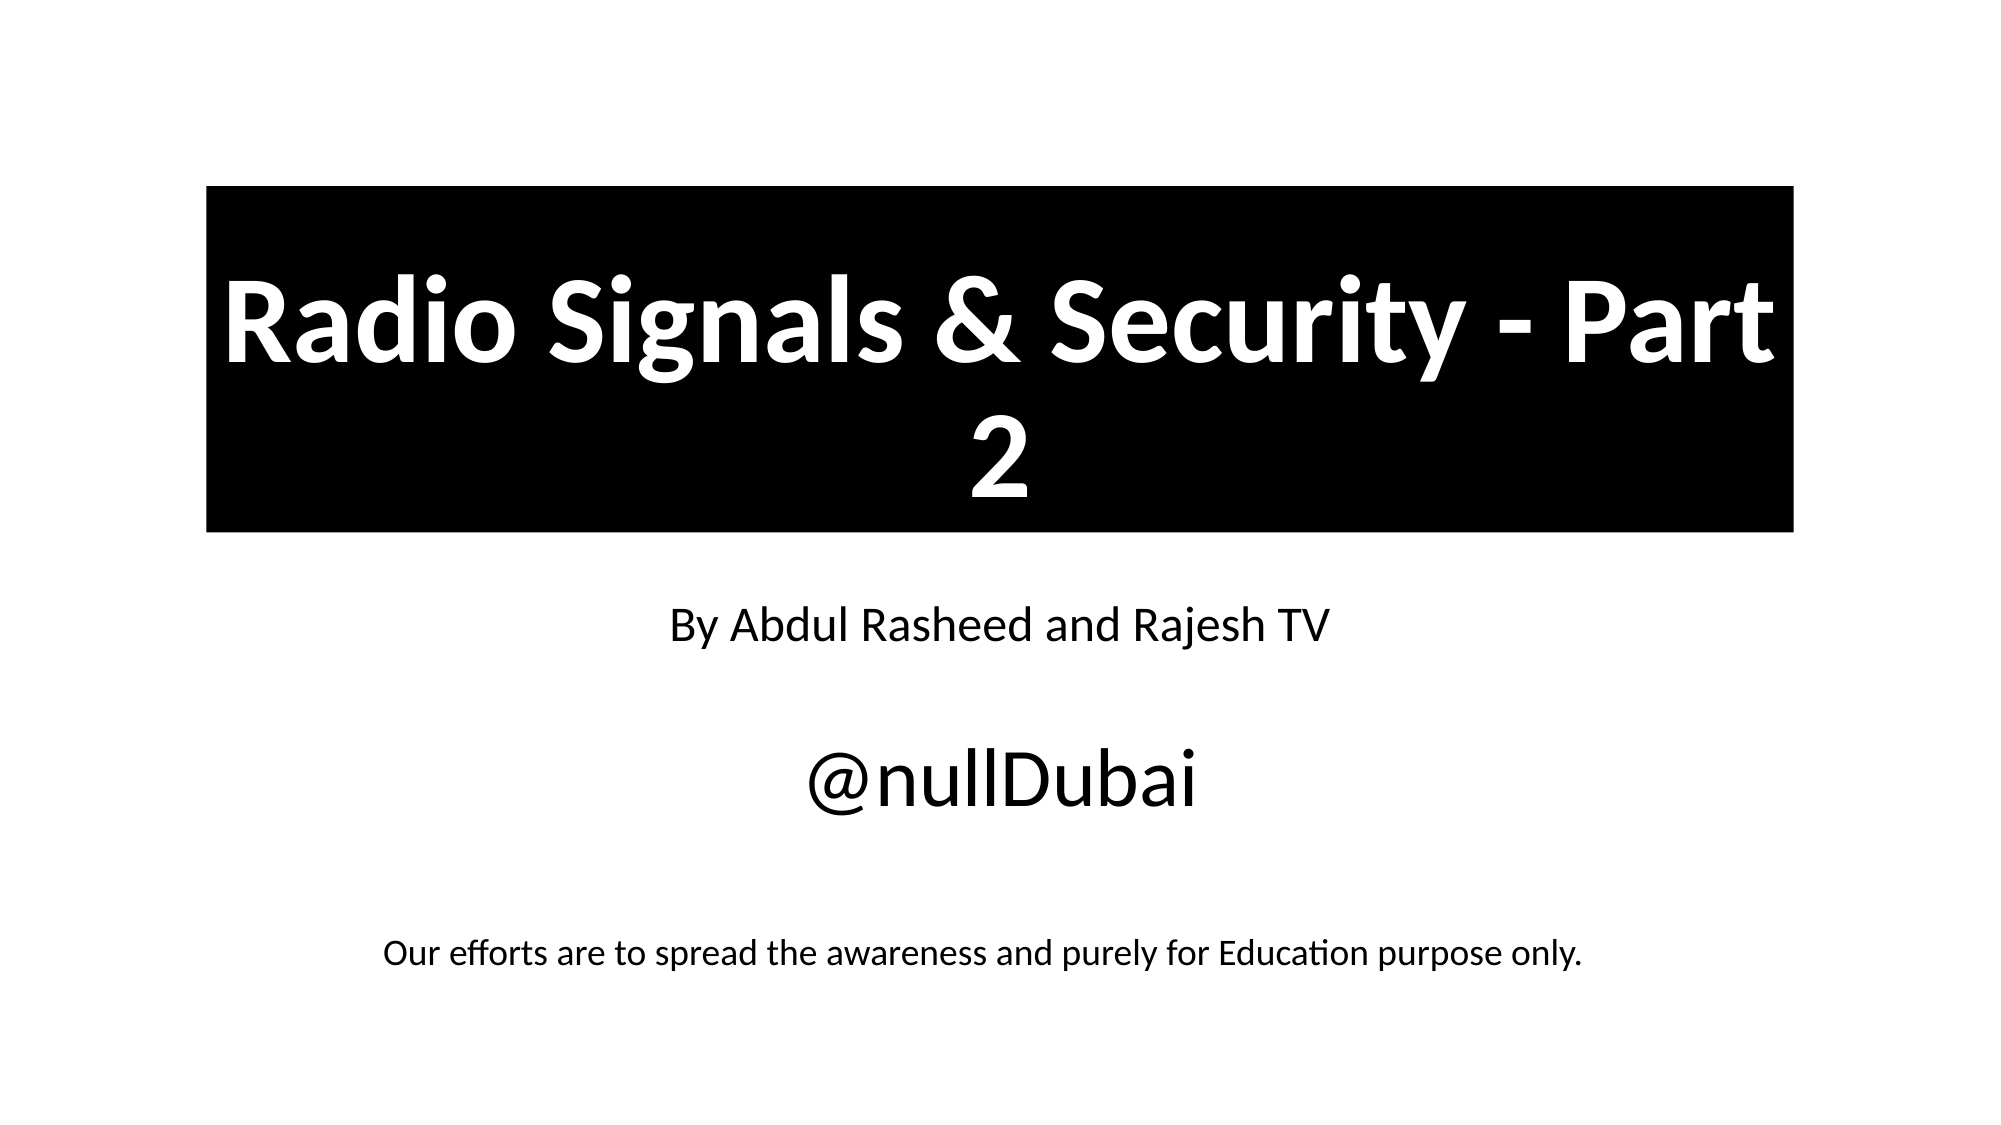

# Radio Signals & Security - Part 2
By Abdul Rasheed and Rajesh TV
@nullDubai

Our efforts are to spread the awareness and purely for Education purpose only.